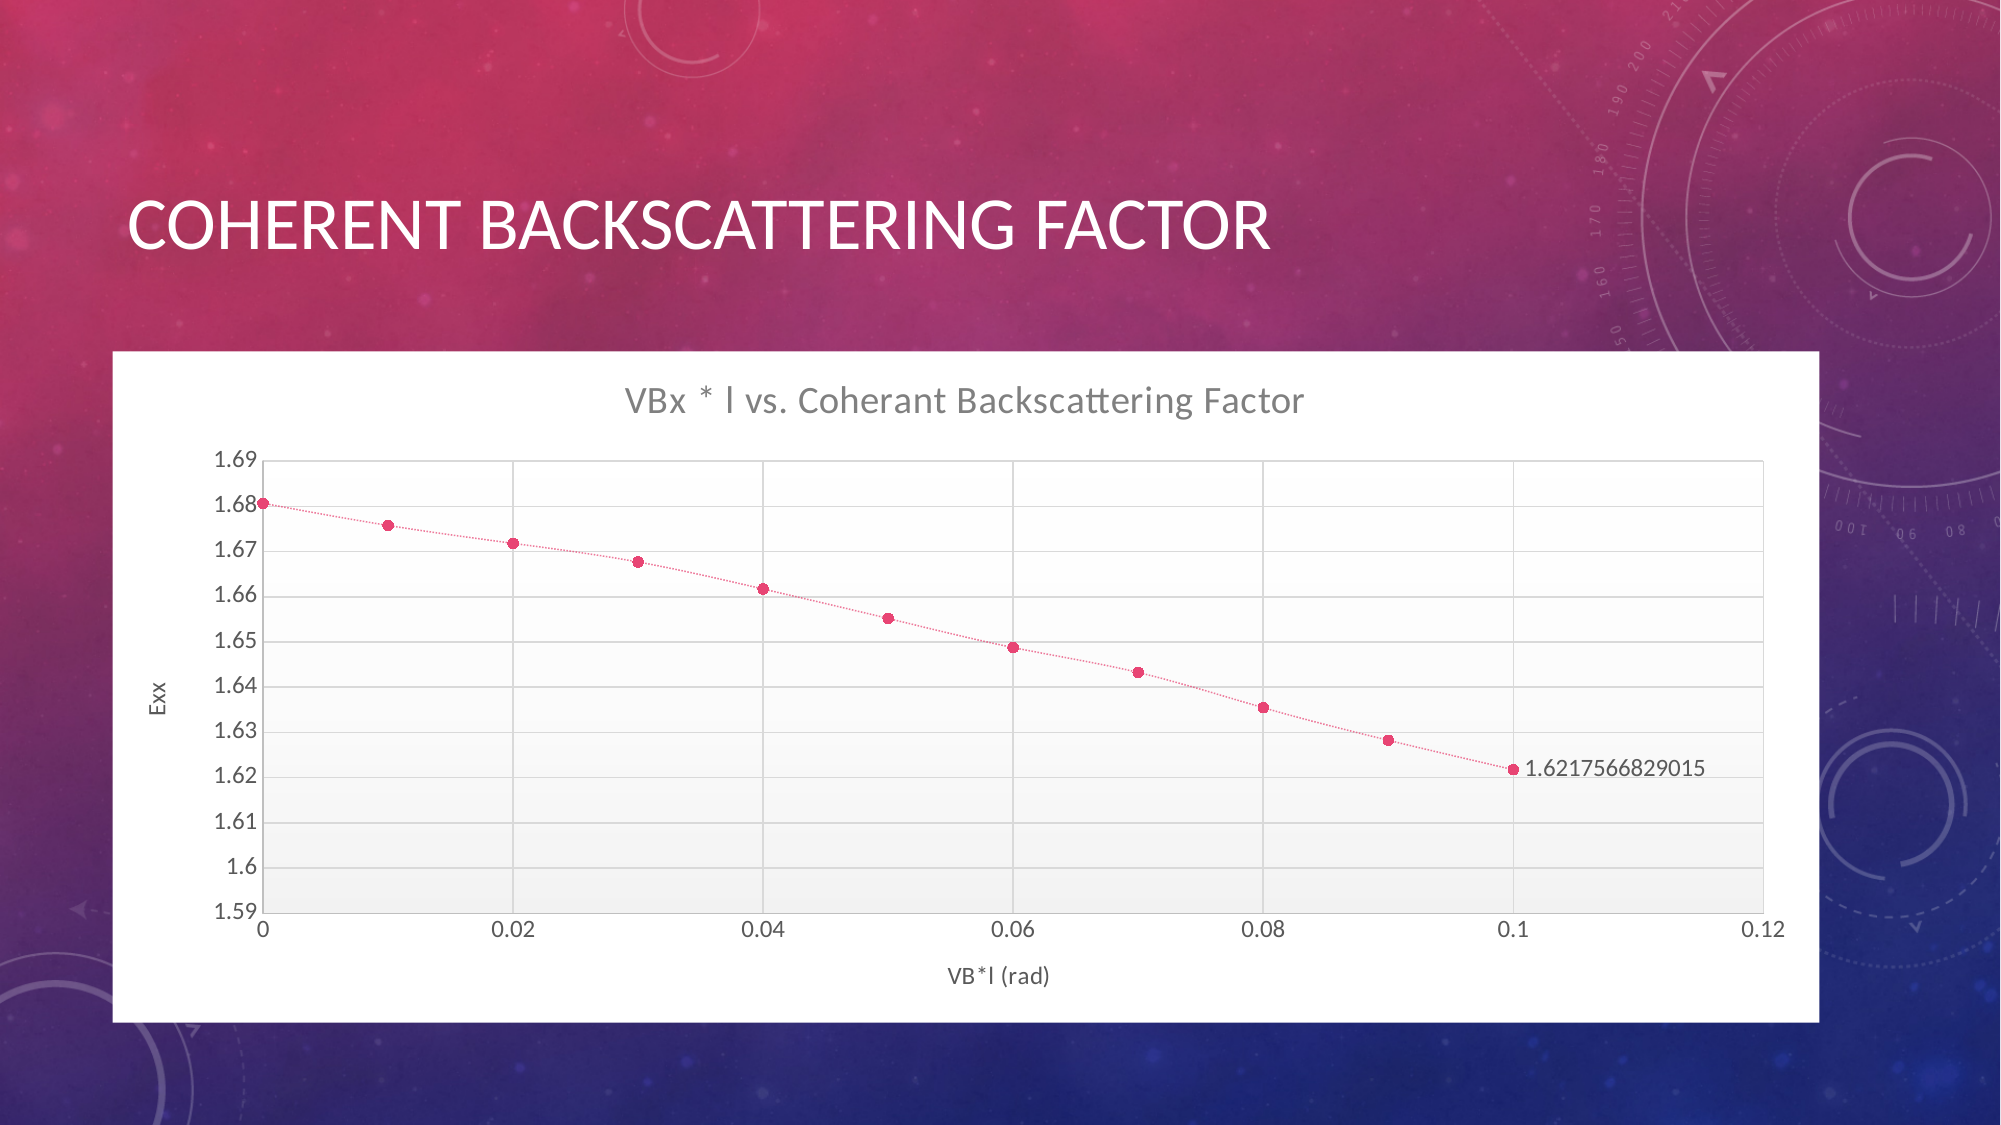

# Coherent Backscattering Factor

### Chart: VBx * l vs. Coherant Backscattering Factor

| Category |  |
|---|---|